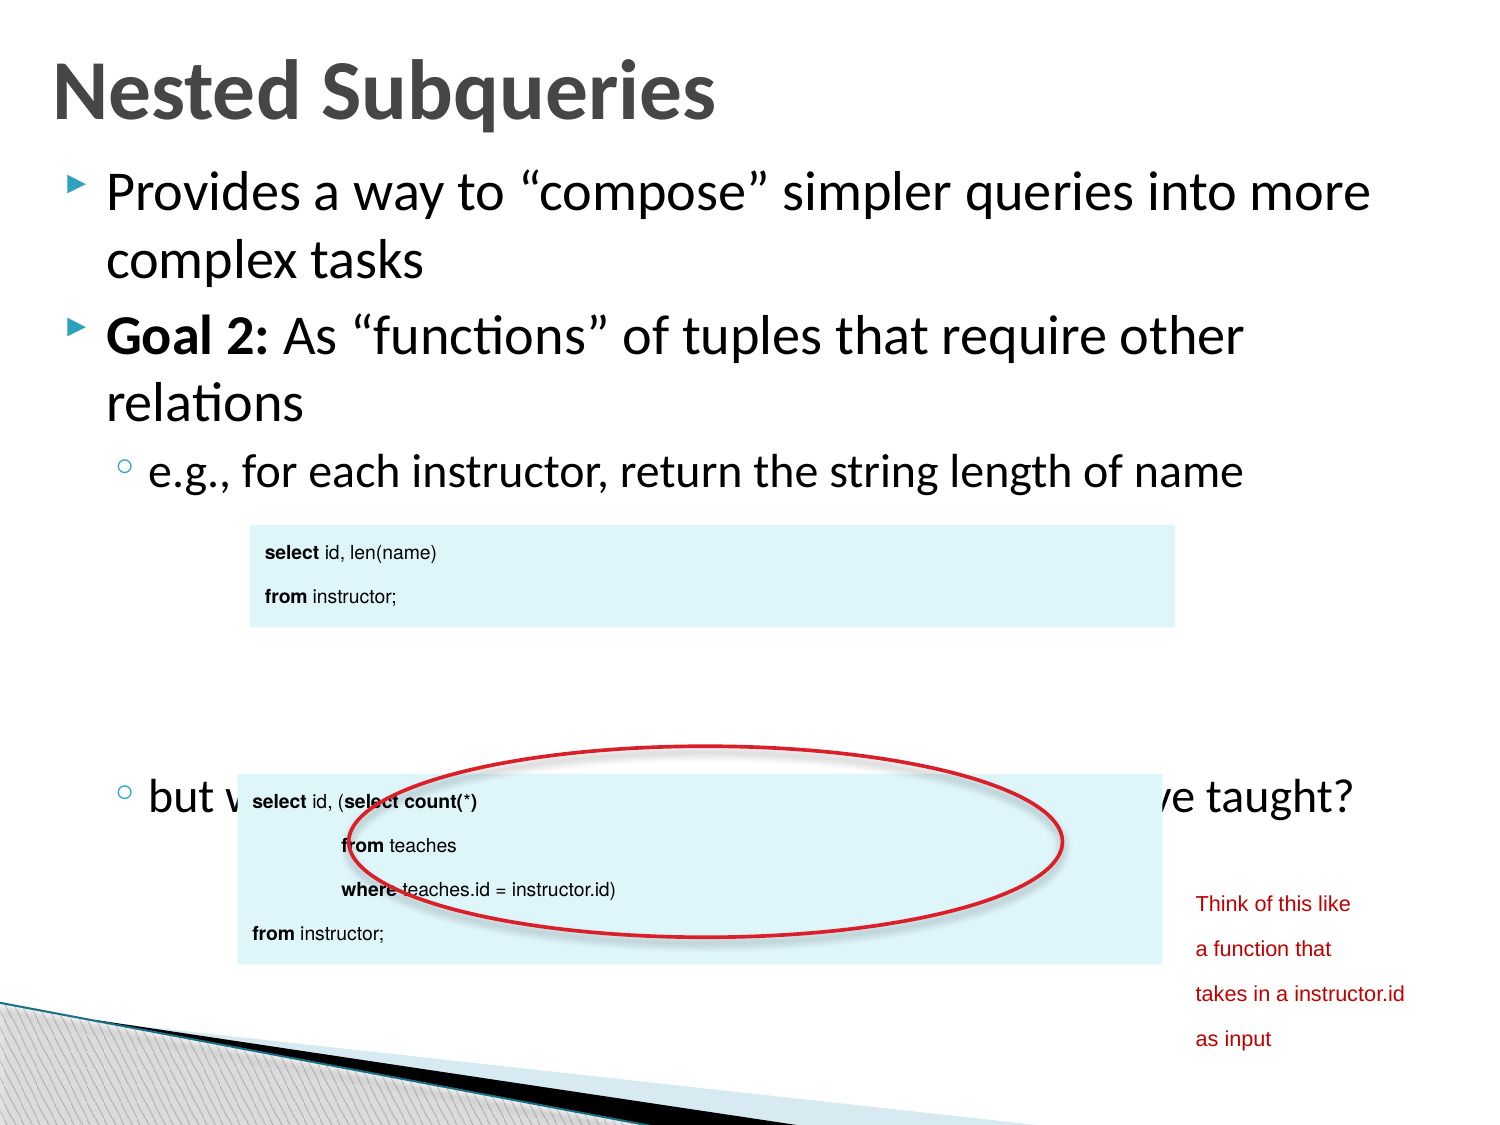

# Nested Subqueries
Provides a way to “compose” simpler queries into more complex tasks
Goal 2: As “functions” of tuples that require other relations
e.g., for each instructor, return the string length of name

but what if we need to find the # of courses they have taught?

select id, len(name)
from instructor;

select id, (select count(*)
                 from teaches
                 where teaches.id = instructor.id)
from instructor;
Think of this like
a function that
takes in a instructor.id
as input